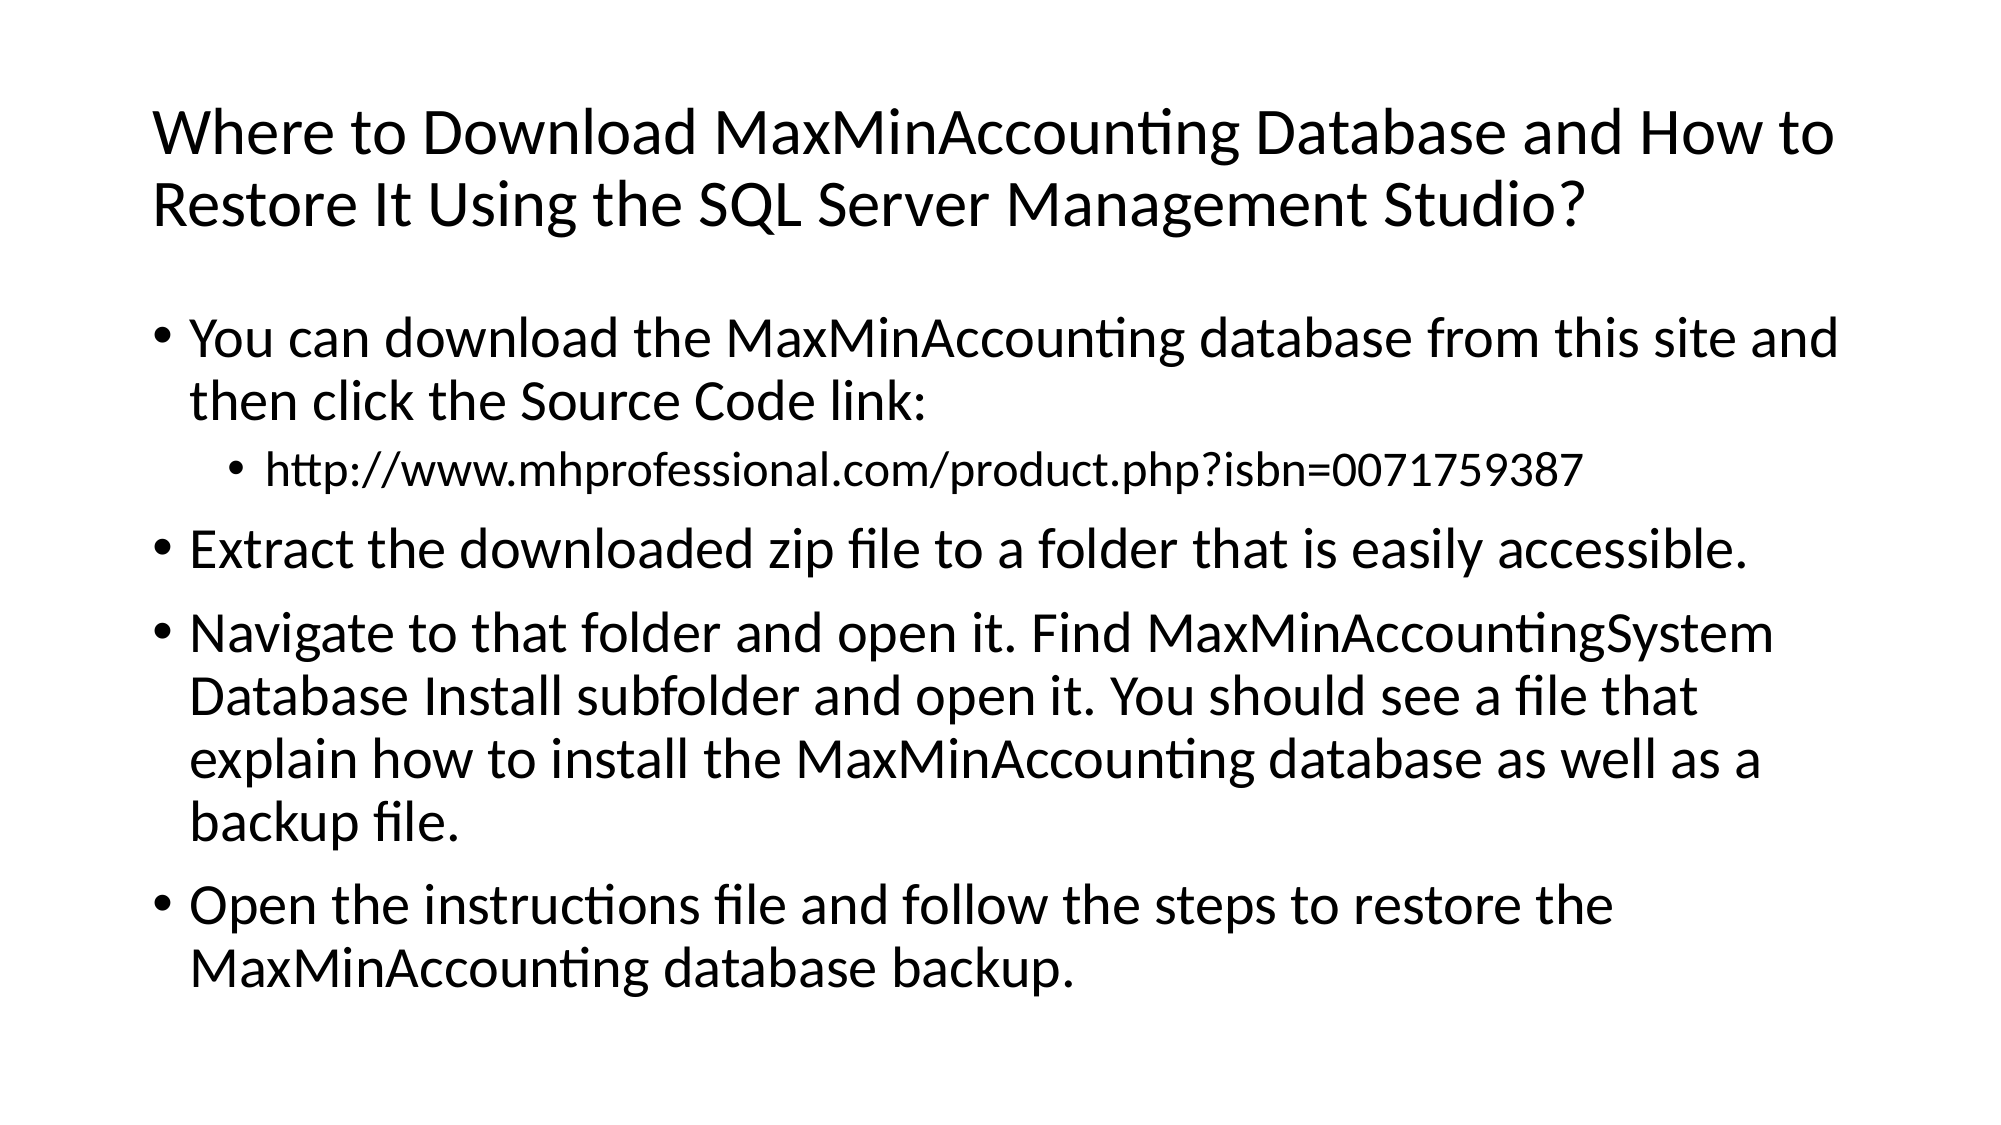

# Where to Download MaxMinAccounting Database and How to Restore It Using the SQL Server Management Studio?
You can download the MaxMinAccounting database from this site and then click the Source Code link:
http://www.mhprofessional.com/product.php?isbn=0071759387
Extract the downloaded zip file to a folder that is easily accessible.
Navigate to that folder and open it. Find MaxMinAccountingSystem Database Install subfolder and open it. You should see a file that explain how to install the MaxMinAccounting database as well as a backup file.
Open the instructions file and follow the steps to restore the MaxMinAccounting database backup.